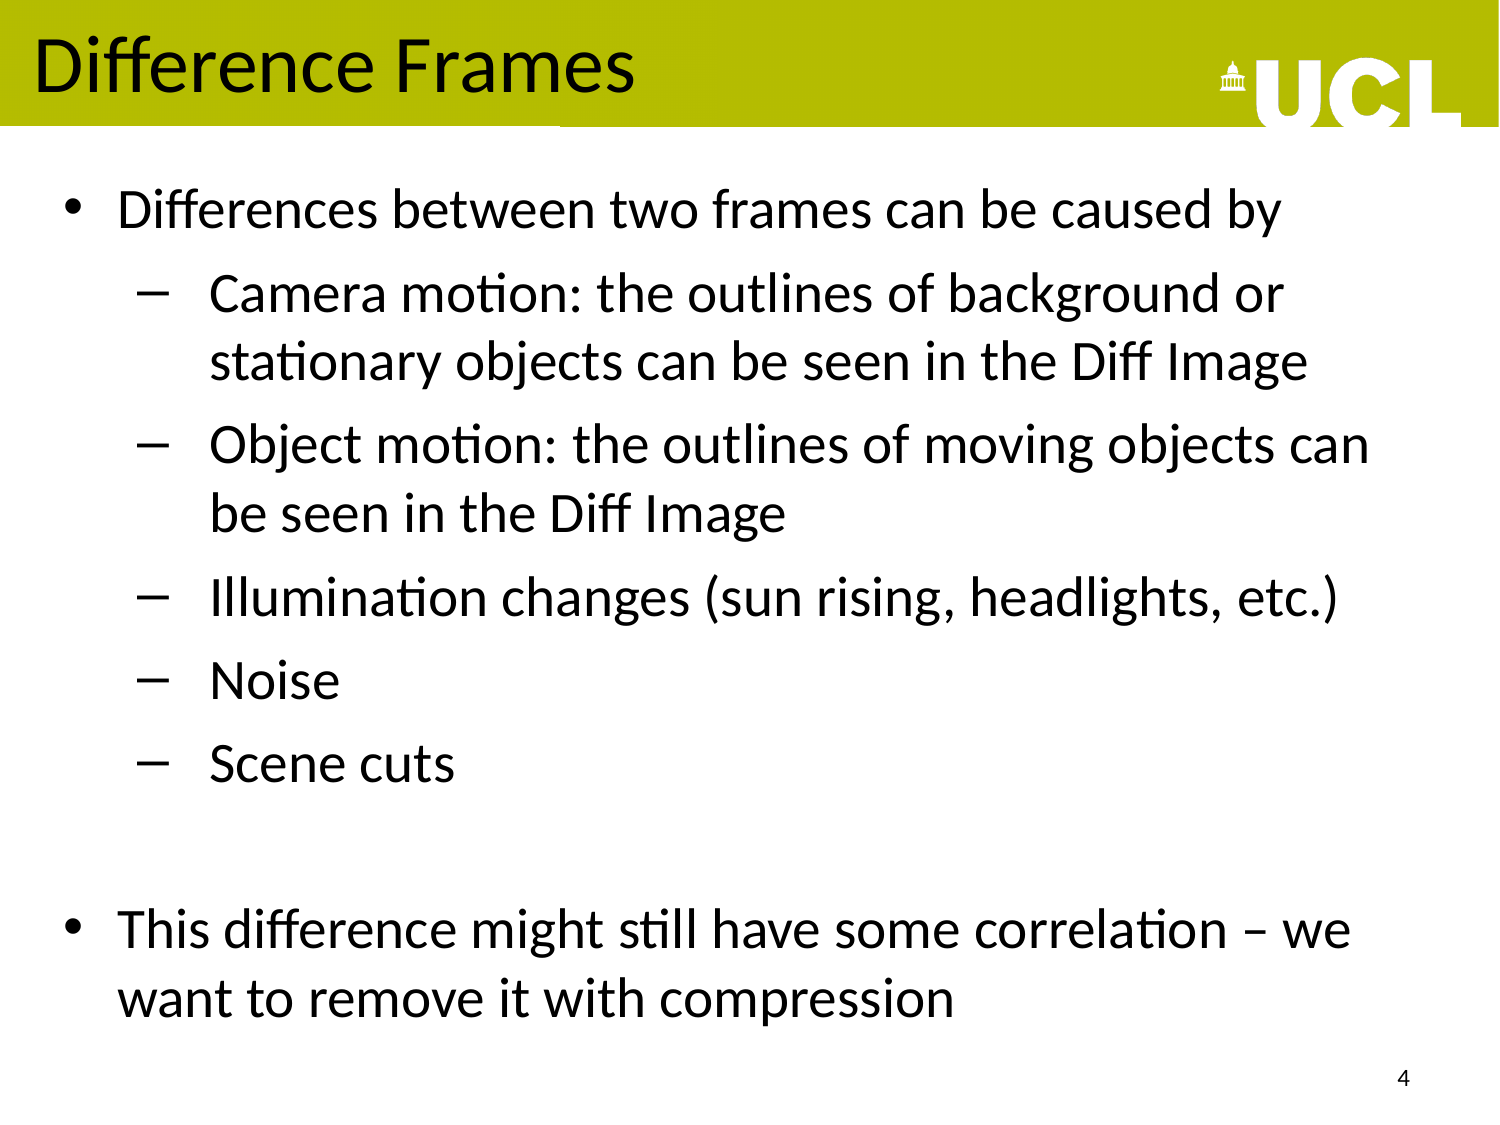

# Difference Frames
Differences between two frames can be caused by
Camera motion: the outlines of background or stationary objects can be seen in the Diff Image
Object motion: the outlines of moving objects can be seen in the Diff Image
Illumination changes (sun rising, headlights, etc.)
Noise
Scene cuts

This difference might still have some correlation – we want to remove it with compression
4